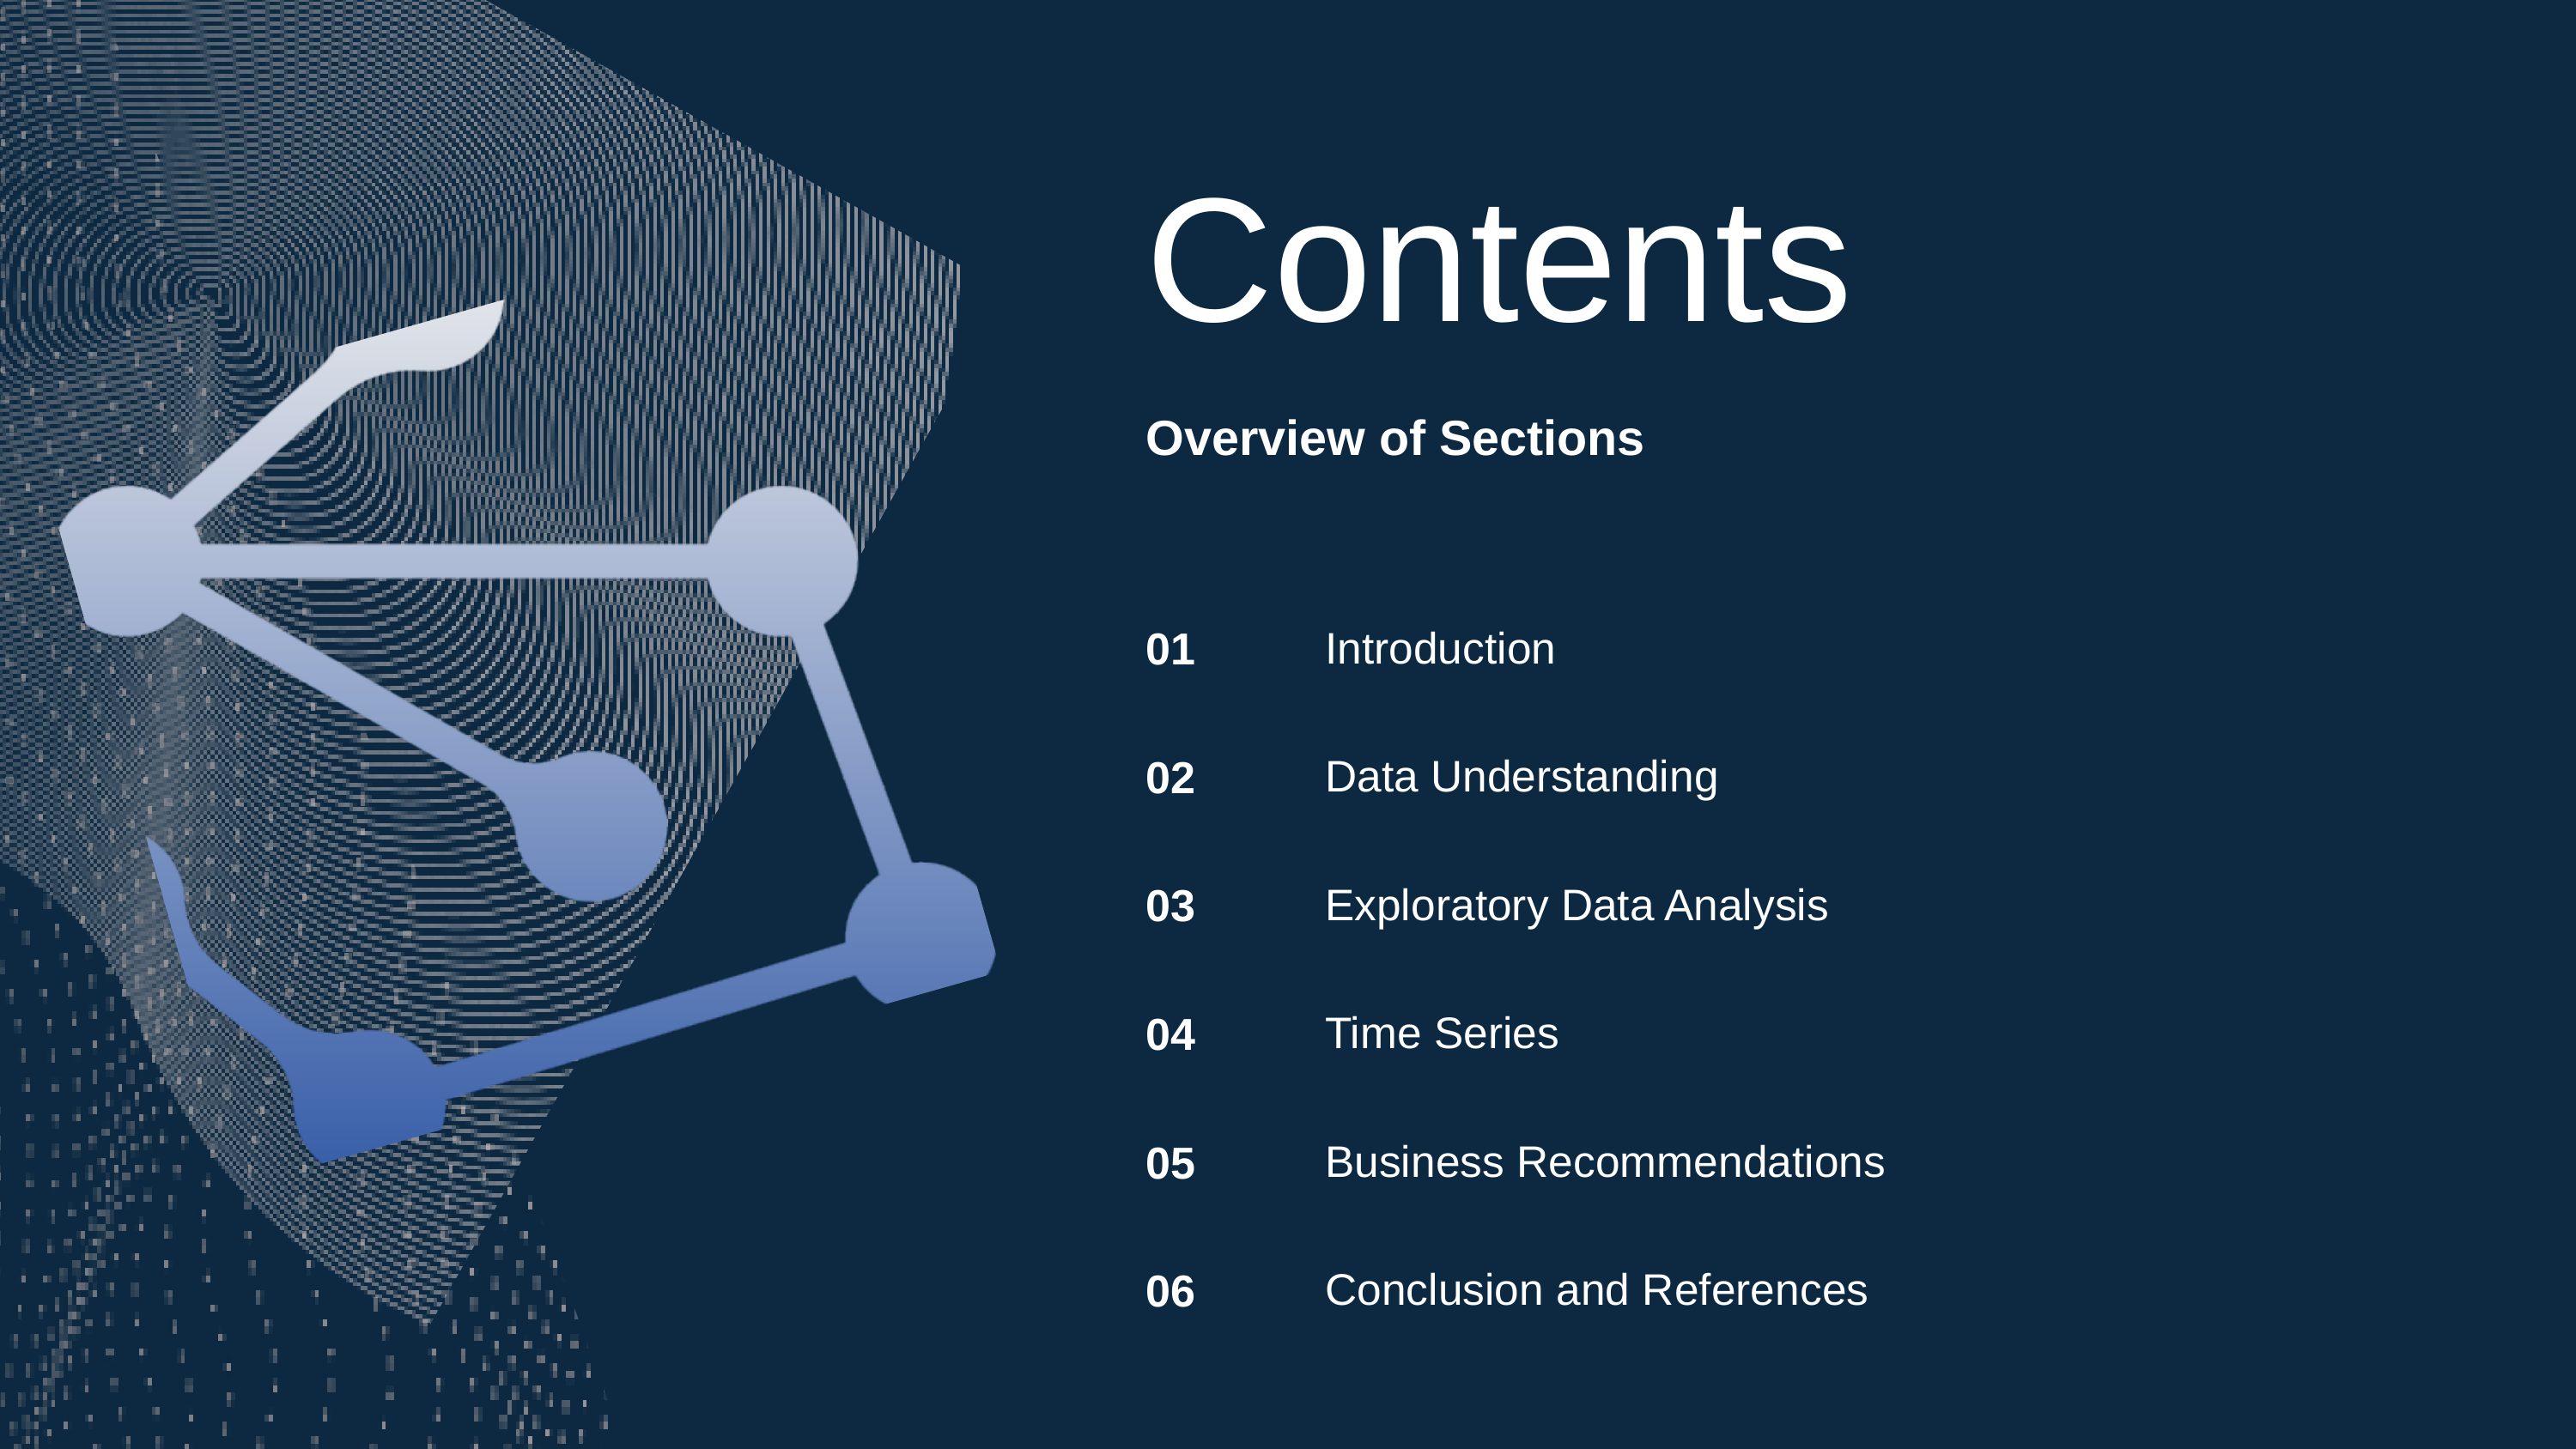

Contents
Overview of Sections

Introduction
01
Data Understanding
02
Exploratory Data Analysis
03
Time Series
04
Business Recommendations
05
Conclusion and References
06